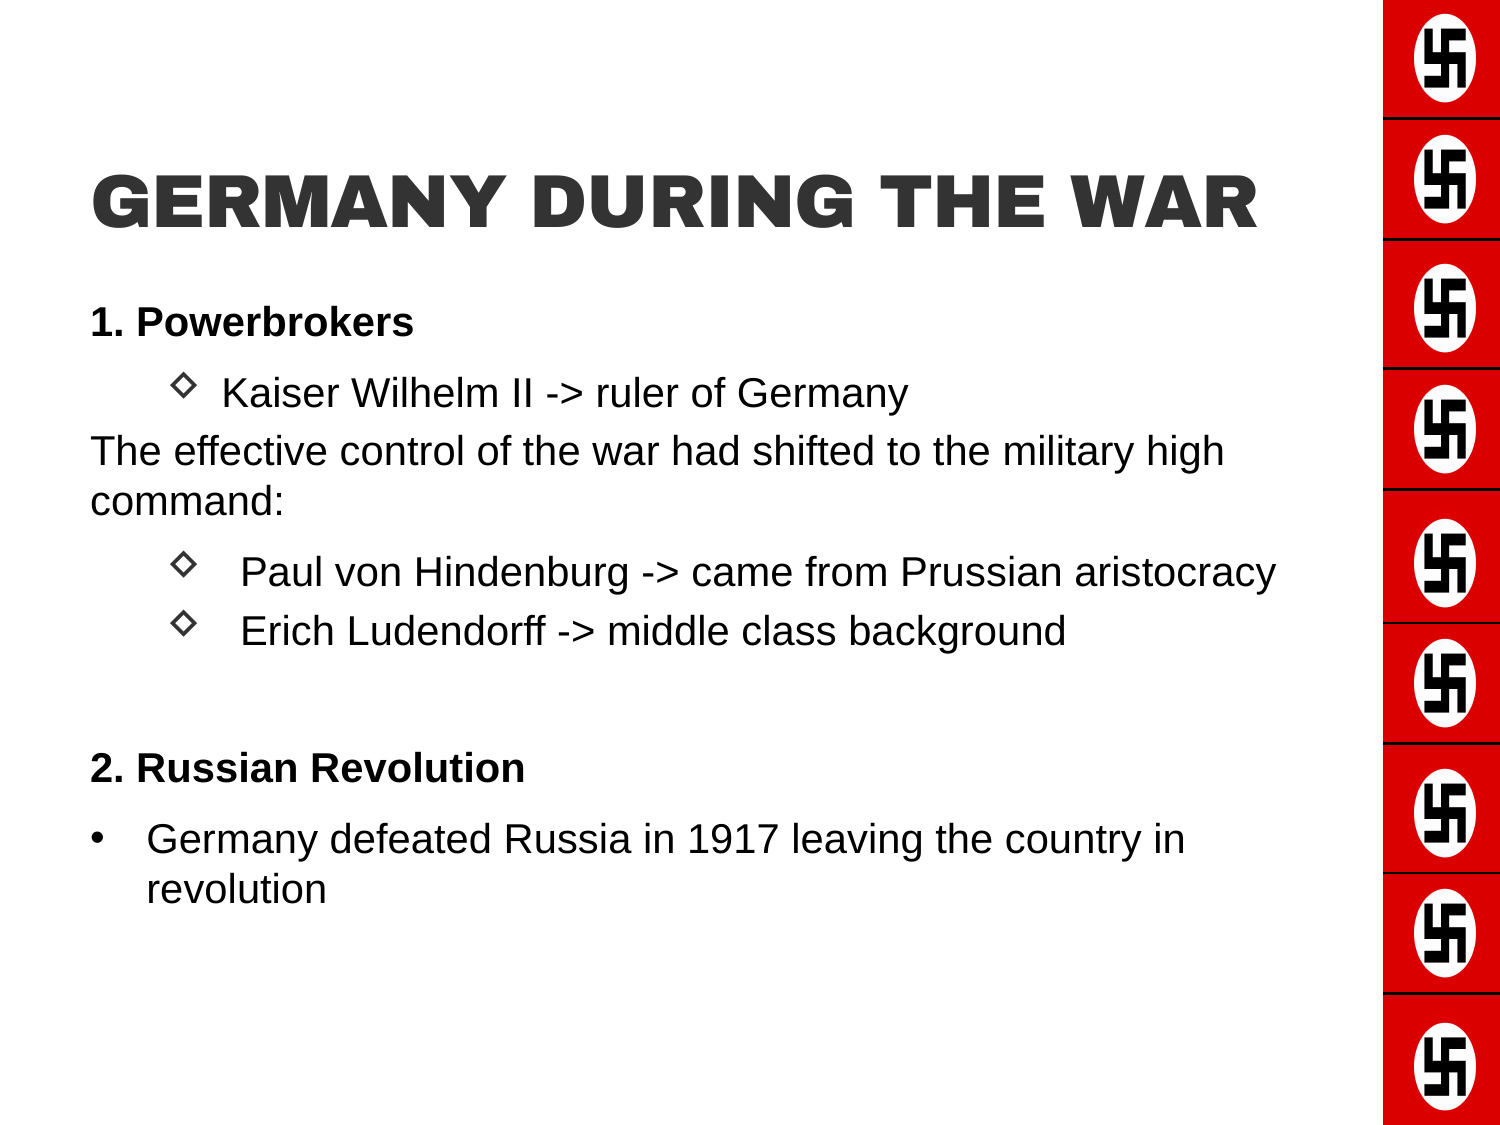

# Germany during the war
1. Powerbrokers
Kaiser Wilhelm II -> ruler of Germany
The effective control of the war had shifted to the military high command:
Paul von Hindenburg -> came from Prussian aristocracy
Erich Ludendorff -> middle class background

2. Russian Revolution
Germany defeated Russia in 1917 leaving the country in revolution